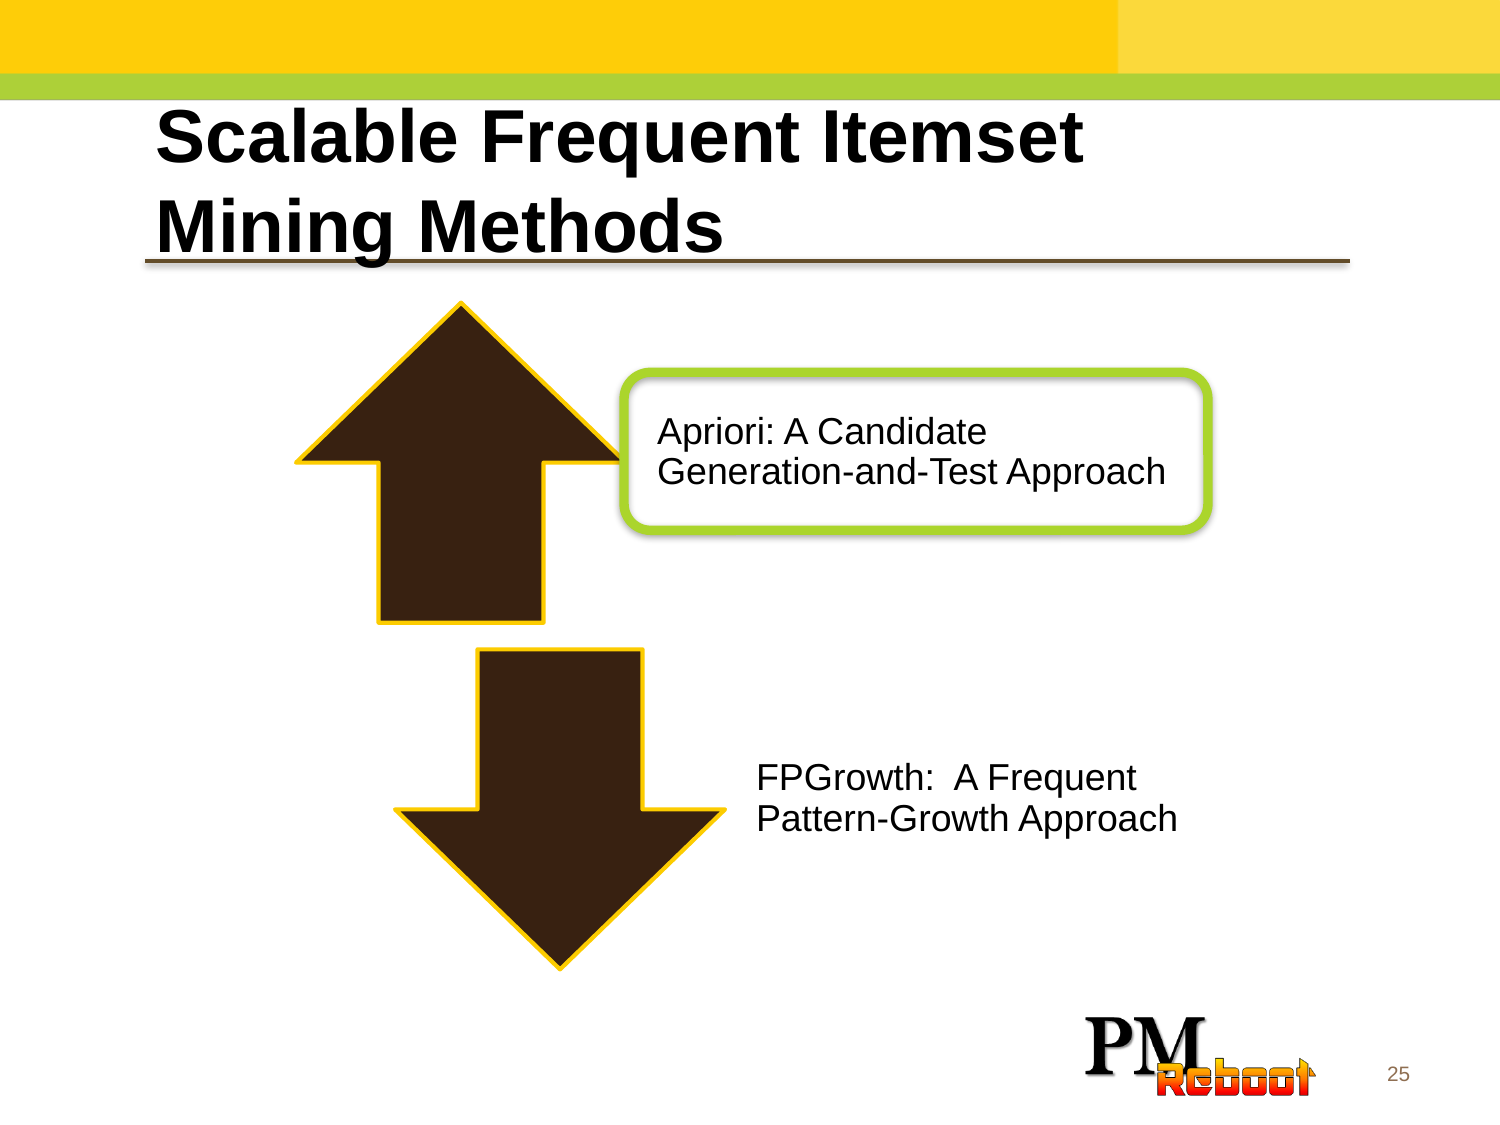

Scalable Frequent Itemset Mining Methods
Apriori: A Candidate Generation-and-Test Approach
FPGrowth:  A Frequent Pattern-Growth Approach

25